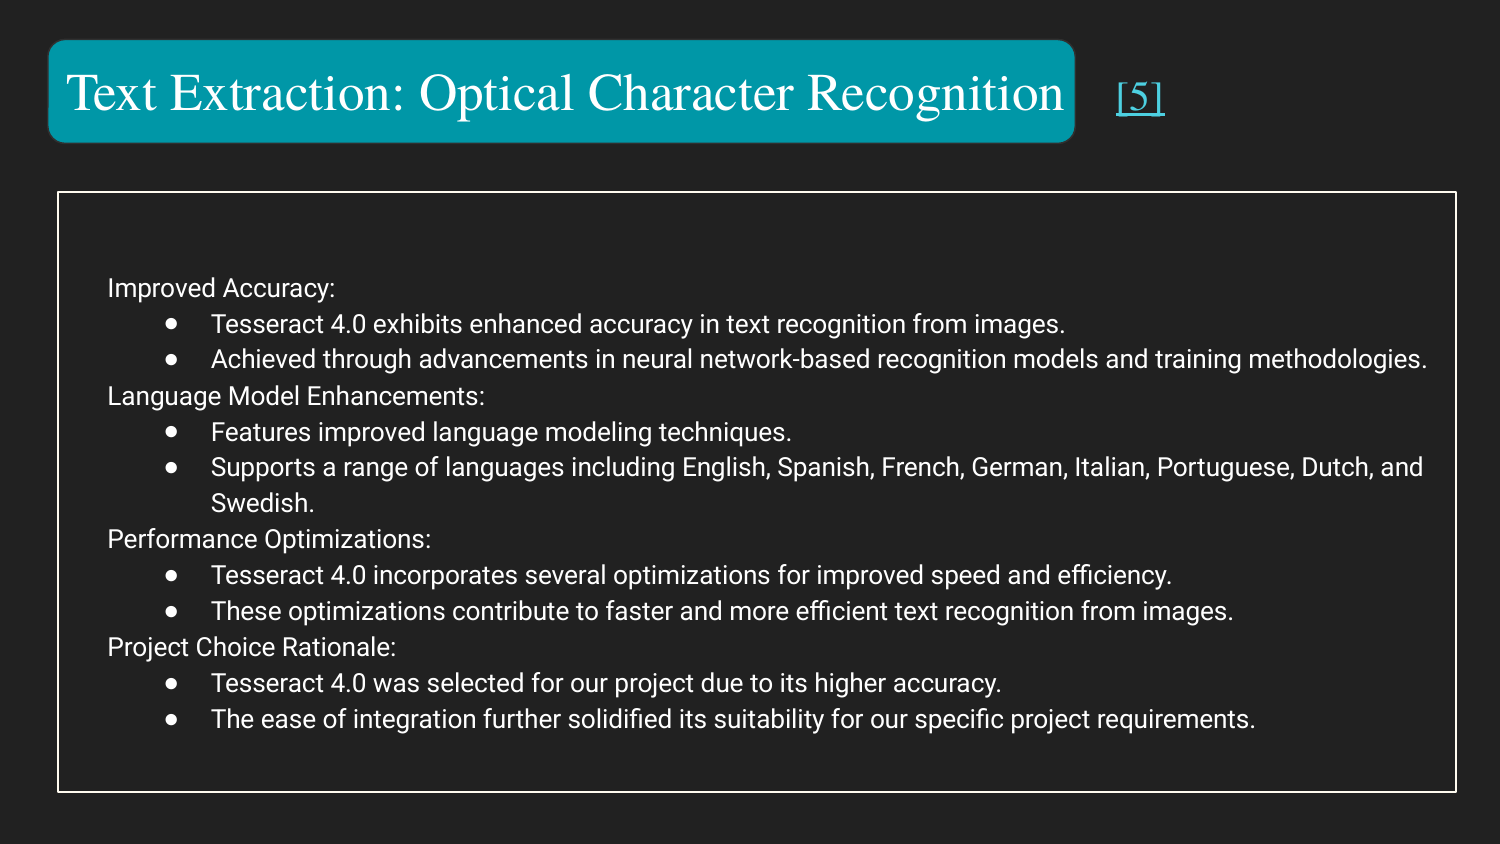

# Text Extraction: Optical Character Recognition    [5]

Improved Accuracy:
Tesseract 4.0 exhibits enhanced accuracy in text recognition from images.
Achieved through advancements in neural network-based recognition models and training methodologies.
Language Model Enhancements:
Features improved language modeling techniques.
Supports a range of languages including English, Spanish, French, German, Italian, Portuguese, Dutch, and Swedish.
Performance Optimizations:
Tesseract 4.0 incorporates several optimizations for improved speed and efficiency.
These optimizations contribute to faster and more efficient text recognition from images.
Project Choice Rationale:
Tesseract 4.0 was selected for our project due to its higher accuracy.
The ease of integration further solidified its suitability for our specific project requirements.